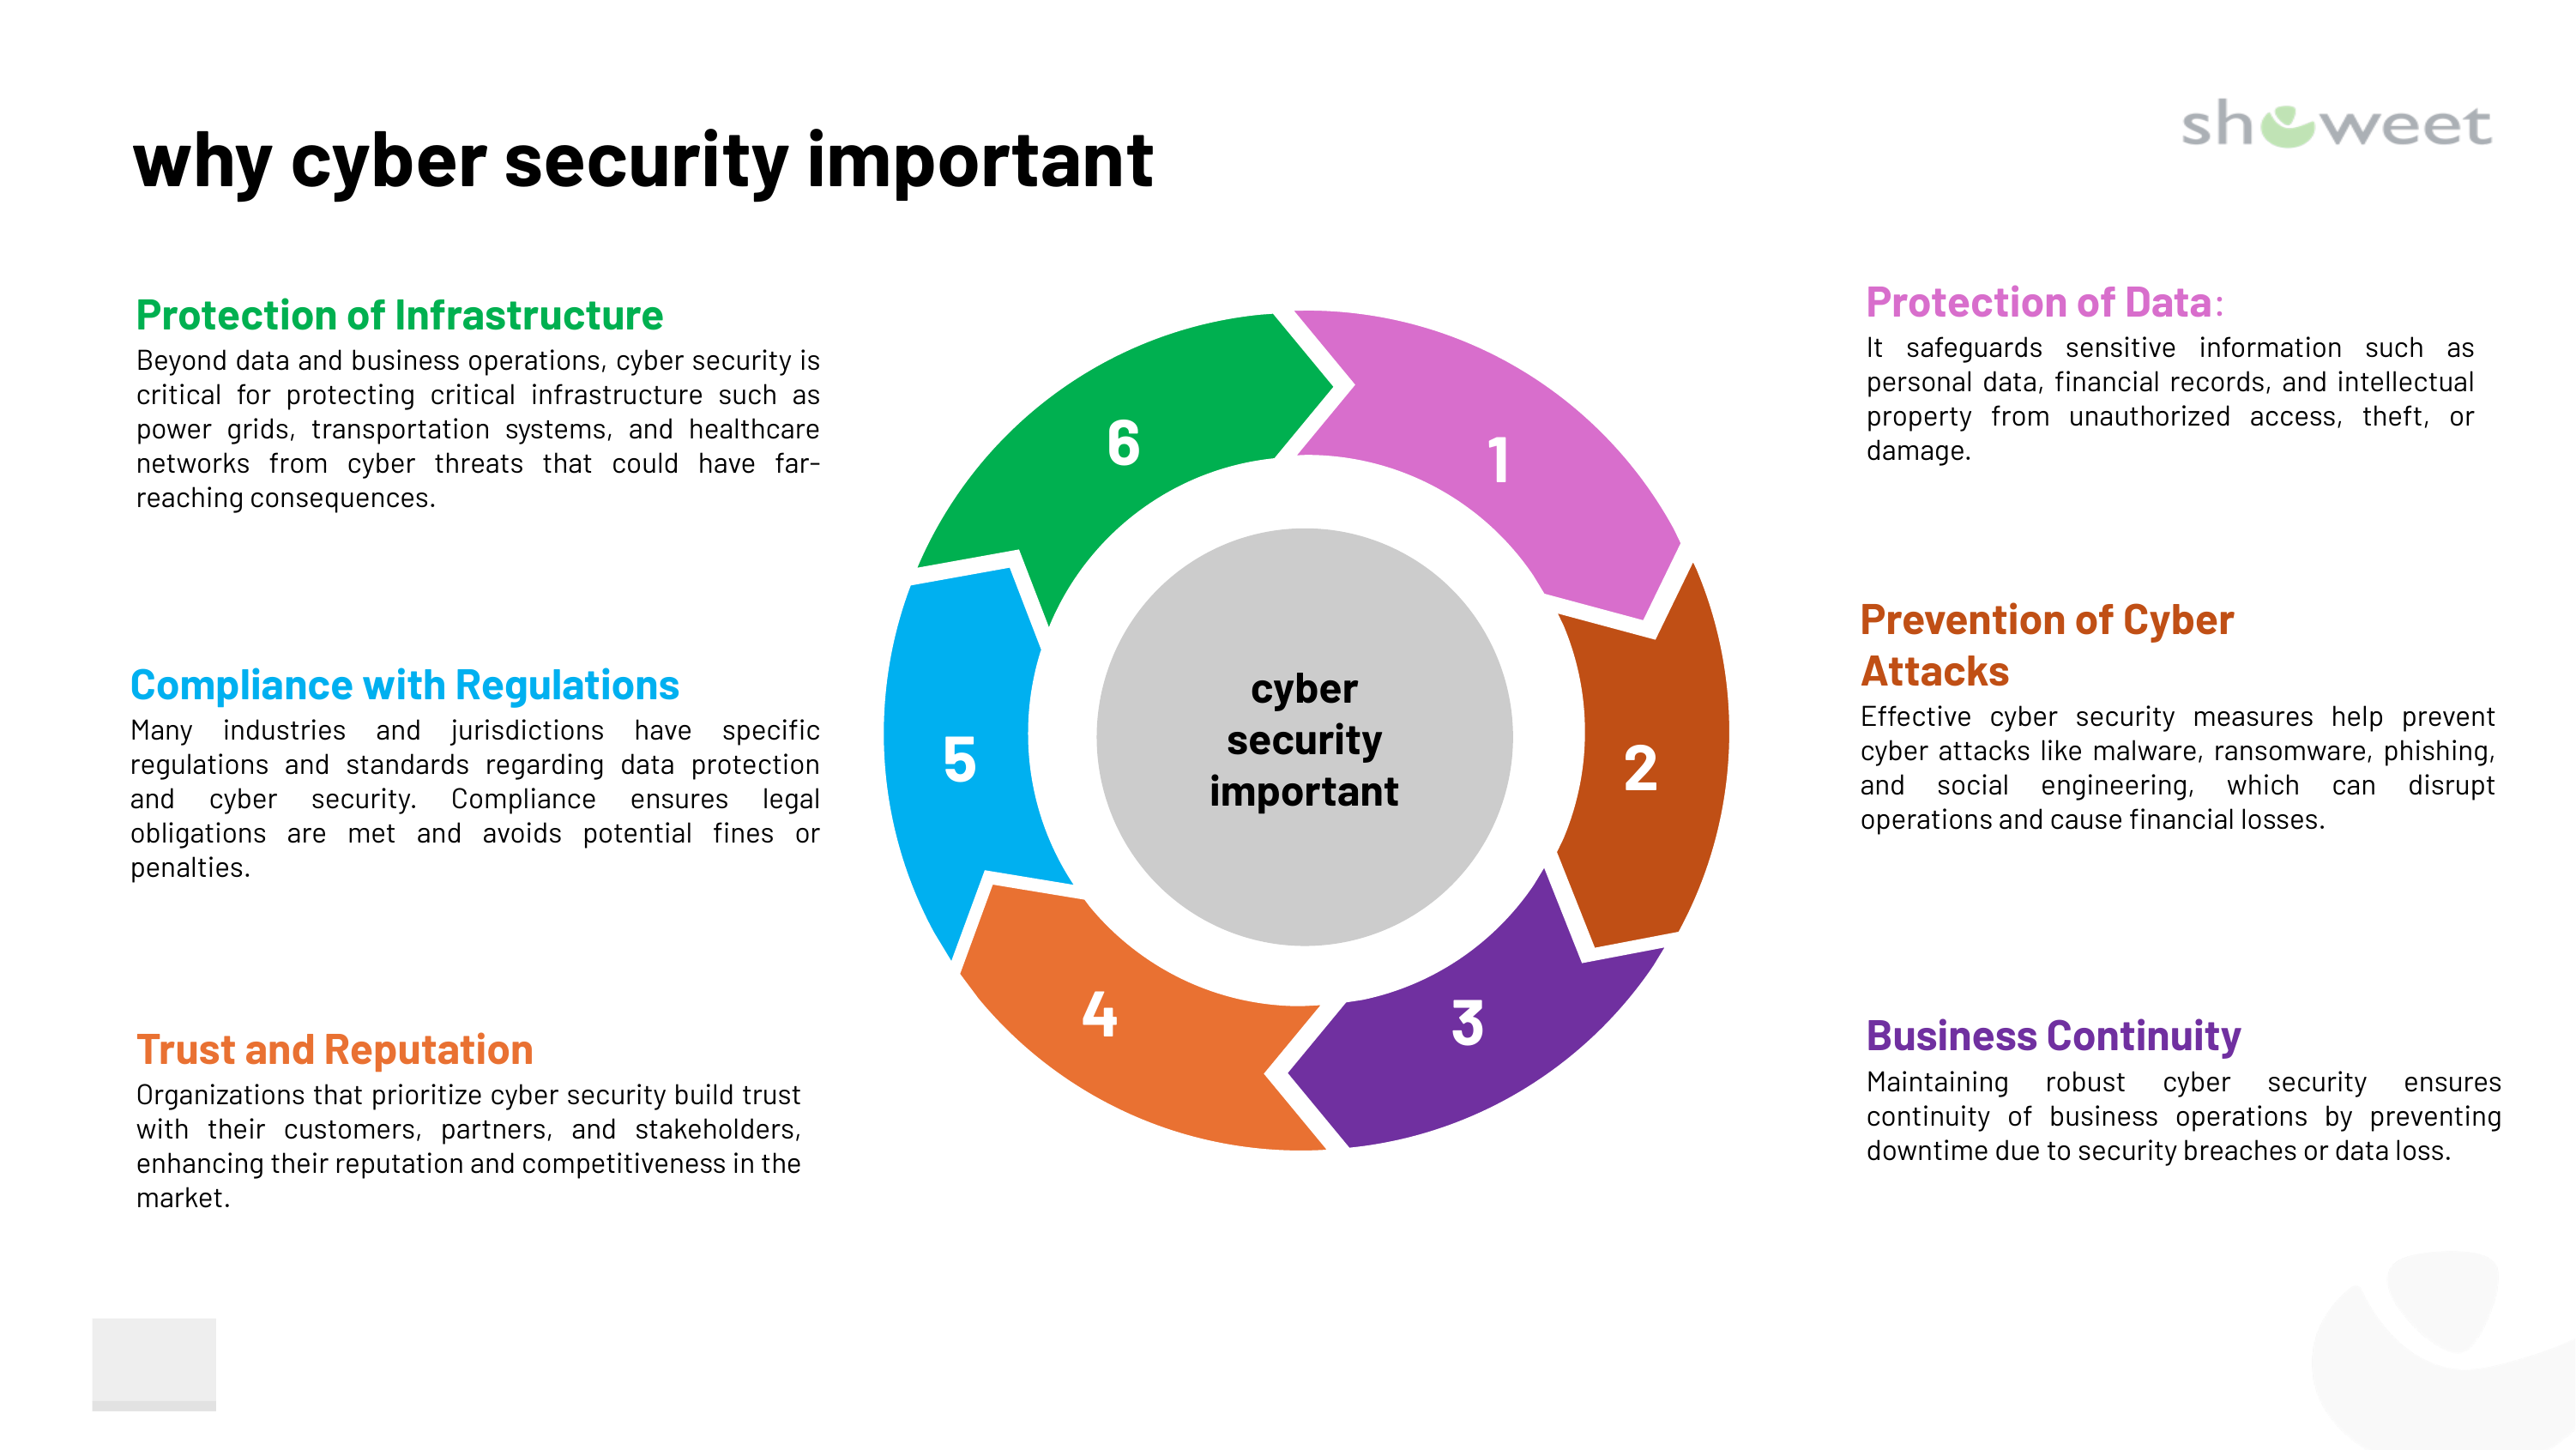

why cyber security important

Protection of Data:
It safeguards sensitive information such as personal data, financial records, and intellectual property from unauthorized access, theft, or damage.
Protection of Infrastructure
Beyond data and business operations, cyber security is critical for protecting critical infrastructure such as power grids, transportation systems, and healthcare networks from cyber threats that could have far-reaching consequences.

6
1
cyber security important
Prevention of Cyber Attacks
Effective cyber security measures help prevent cyber attacks like malware, ransomware, phishing, and social engineering, which can disrupt operations and cause financial losses.

Compliance with Regulations
Many industries and jurisdictions have specific regulations and standards regarding data protection and cyber security. Compliance ensures legal obligations are met and avoids potential fines or penalties.
5
2

4
3
Business Continuity
Maintaining robust cyber security ensures continuity of business operations by preventing downtime due to security breaches or data loss.
Trust and Reputation
Organizations that prioritize cyber security build trust with their customers, partners, and stakeholders, enhancing their reputation and competitiveness in the market.